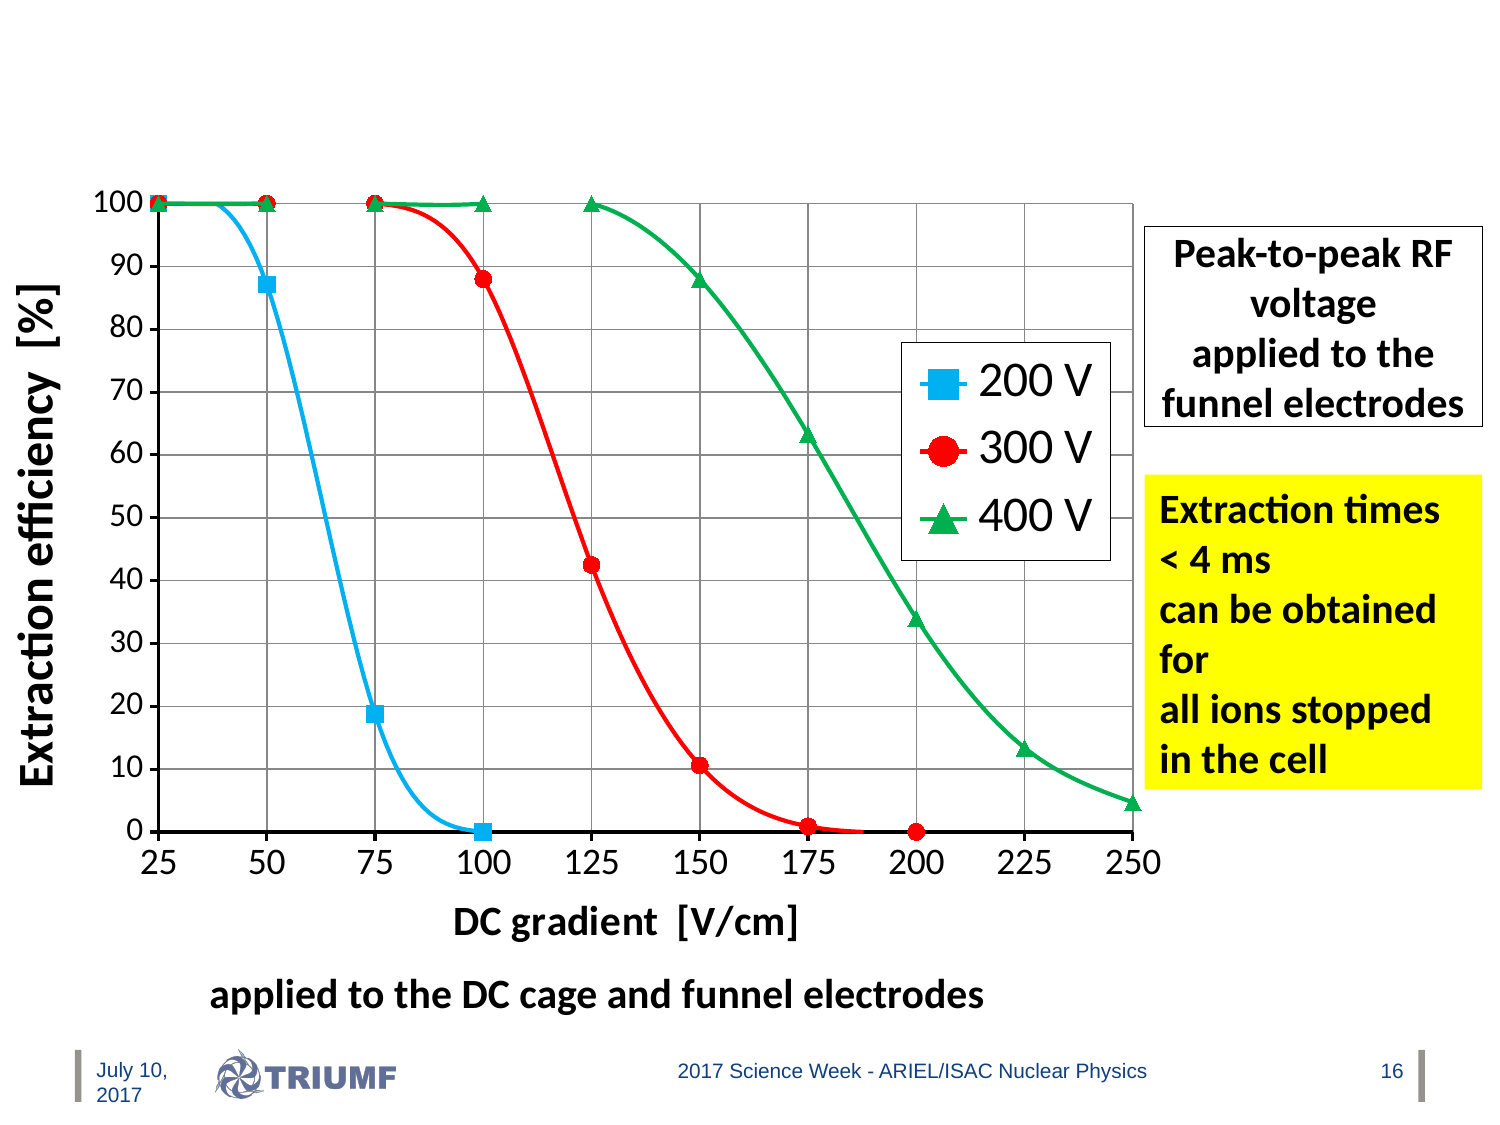

# Simulated extraction efficiency through the 1st nozzle

### Chart

| Category | 200 V | 300 V | 400 V |
|---|---|---|---|
| 25 | 100.0 | 100.0 | 100.0 |
| 50 | 87.1 | 100.0 | 100.0 |
| 75 | 18.8 | 100.0 | 100.0 |
| 100 | 0.0 | 88.0 | 100.0 |
| 125 | None | 42.5 | 100.0 |
| 150 | None | 10.6 | 88.0 |
| 175 | None | 0.9 | 63.3 |
| 200 | None | 0.0 | 34.0 |
| 225 | None | None | 13.4 |
| 250 | None | None | 4.7 |
Peak-to-peak RF voltage
applied to the funnel electrodes
Extraction times < 4 ms
can be obtained for
all ions stopped in the cell
applied to the DC cage and funnel electrodes
July 10, 2017
2017 Science Week - ARIEL/ISAC Nuclear Physics
16